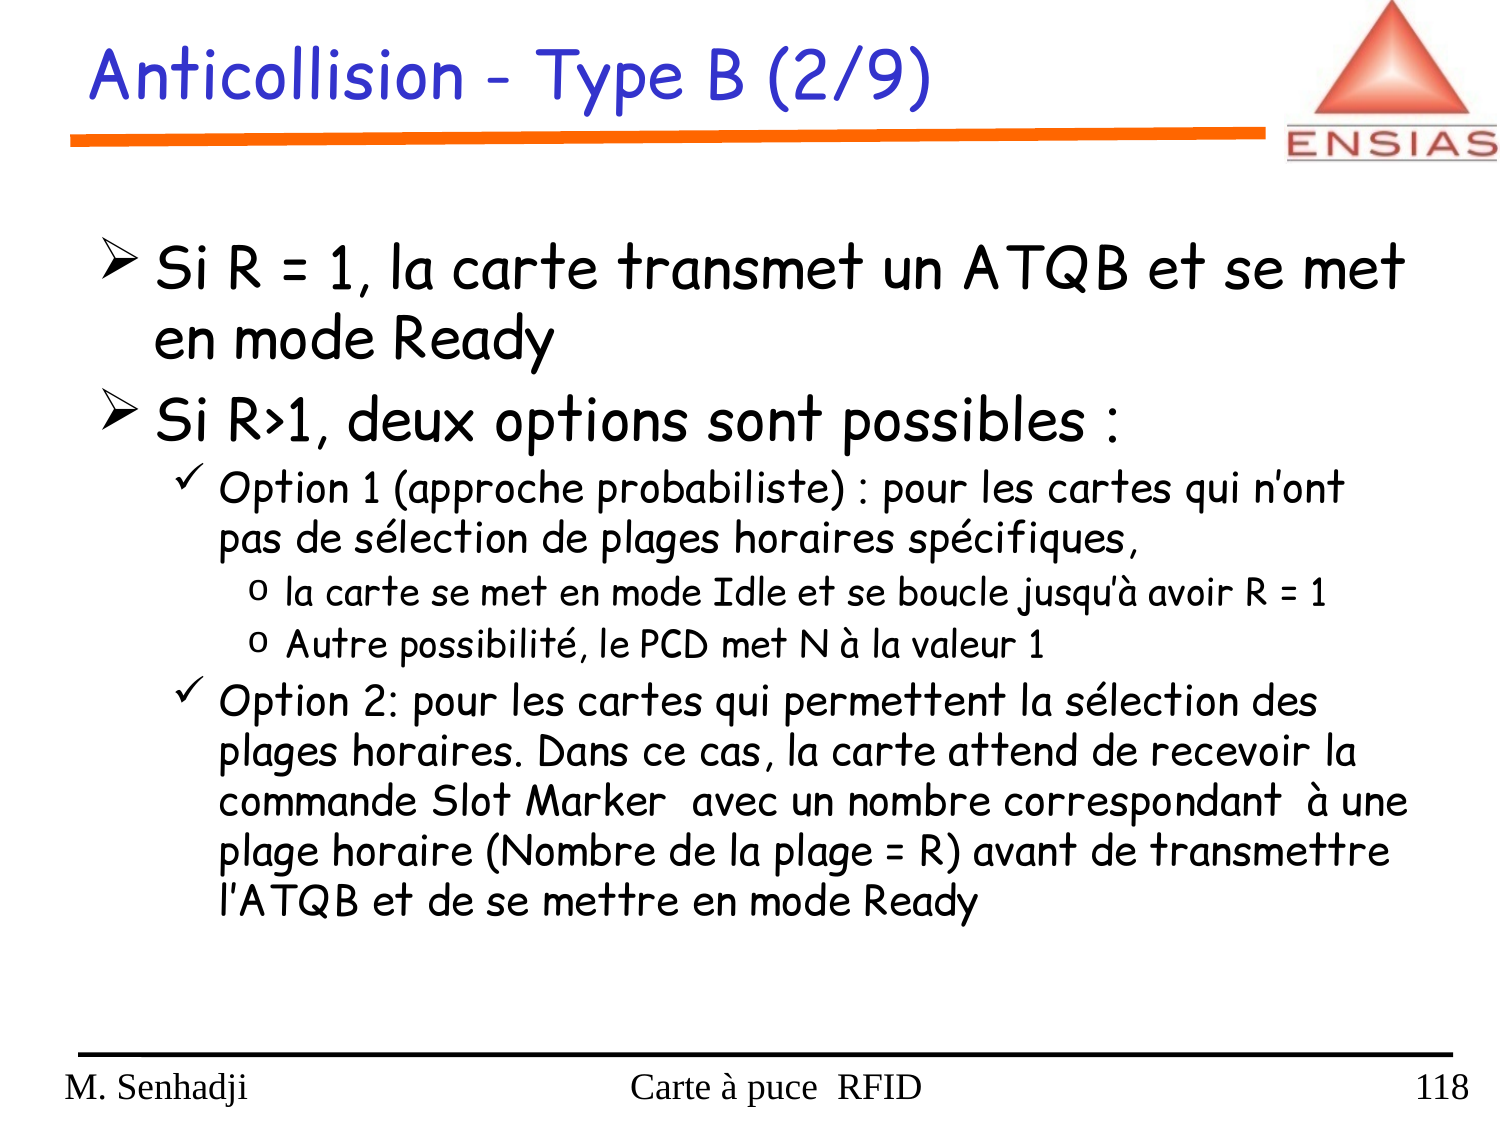

Anticollision - Type B (2/9)
Si R = 1, la carte transmet un ATQB et se met en mode Ready
Si R>1, deux options sont possibles :
Option 1 (approche probabiliste) : pour les cartes qui n’ont pas de sélection de plages horaires spécifiques,
la carte se met en mode Idle et se boucle jusqu’à avoir R = 1
Autre possibilité, le PCD met N à la valeur 1
Option 2: pour les cartes qui permettent la sélection des plages horaires. Dans ce cas, la carte attend de recevoir la commande Slot Marker  avec un nombre correspondant  à une plage horaire (Nombre de la plage = R) avant de transmettre l’ATQB et de se mettre en mode Ready